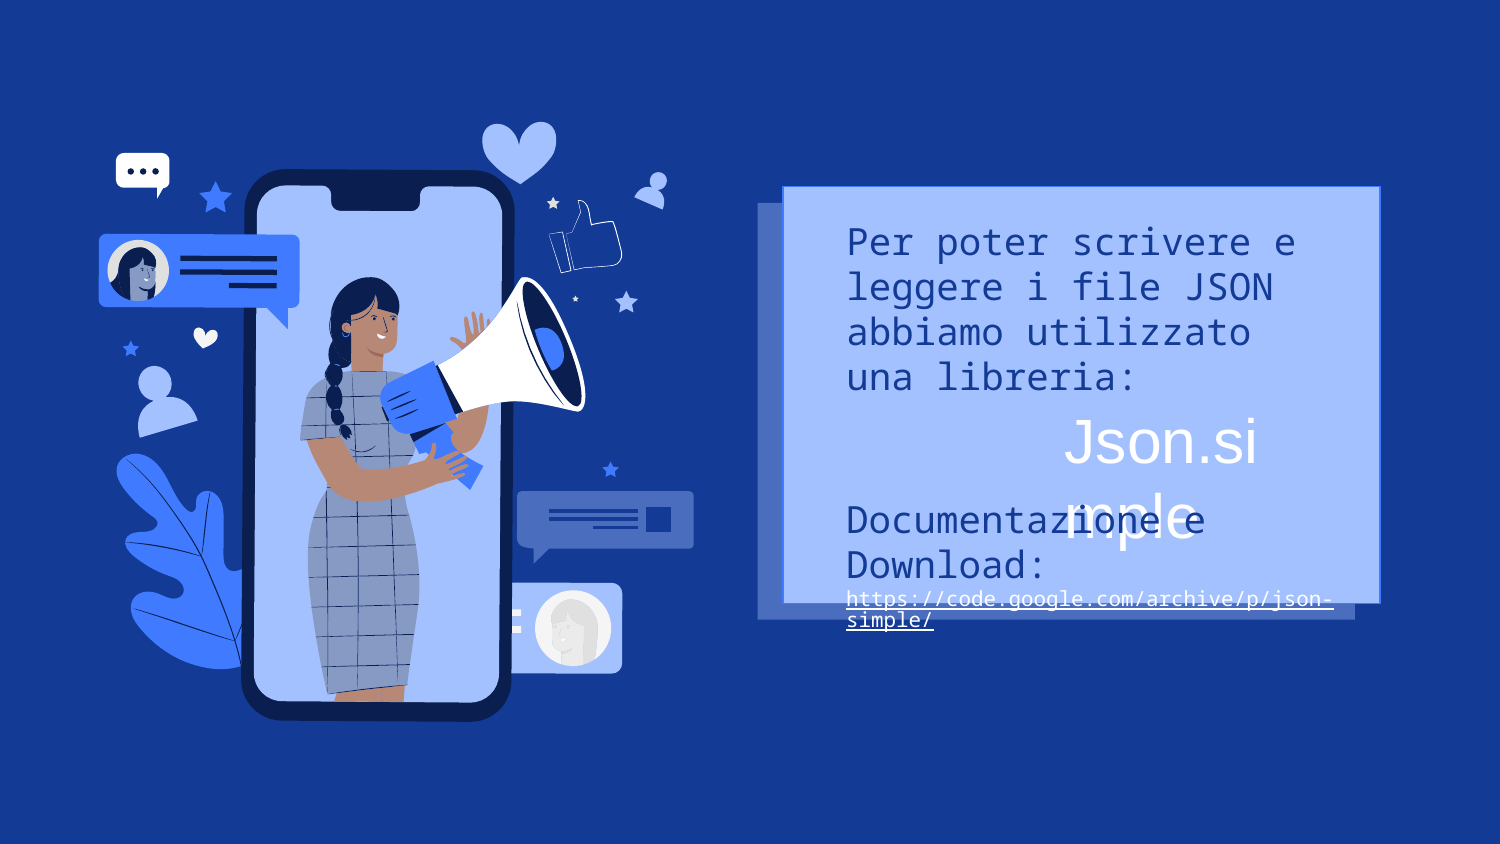

Per poter scrivere e leggere i file JSON abbiamo utilizzato una libreria:
# Json.simple
Documentazione e Download:
https://code.google.com/archive/p/json-simple/